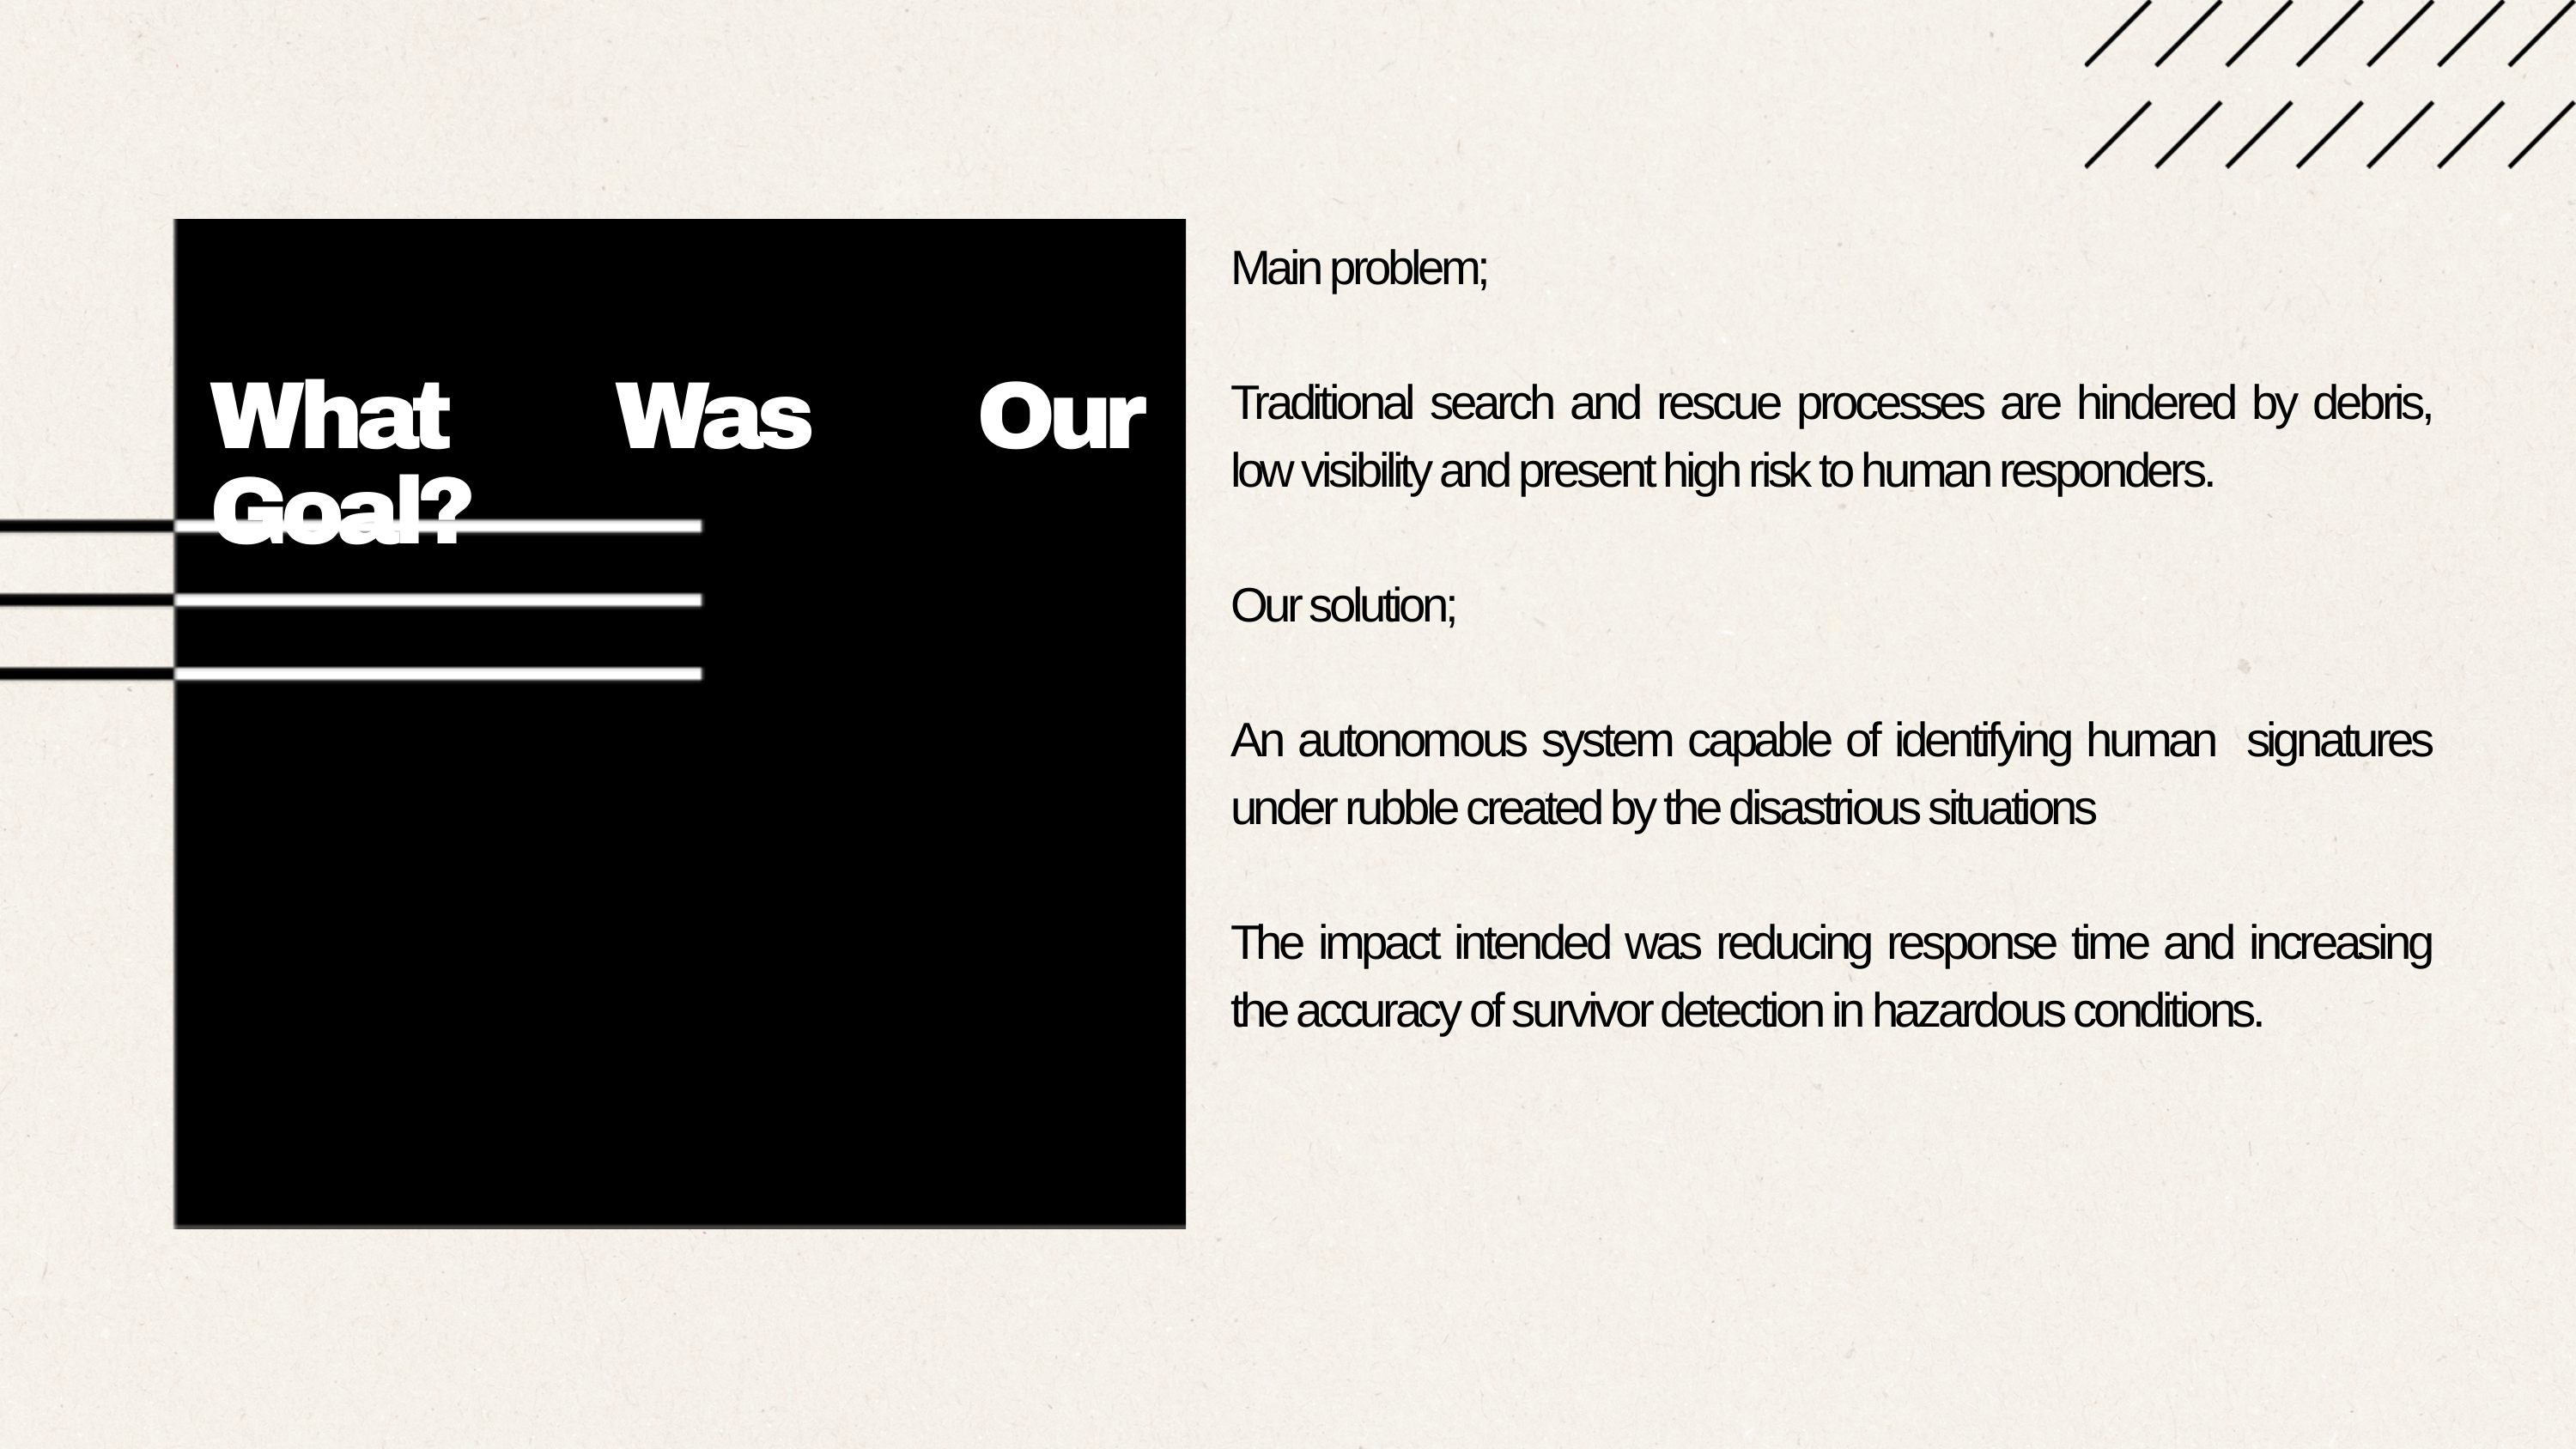

Main problem;

Traditional search and rescue processes are hindered by debris, low visibility and present high risk to human responders.

Our solution;

An autonomous system capable of identifying human  signatures under rubble created by the disastrious situations

The impact intended was reducing response time and increasing the accuracy of survivor detection in hazardous conditions.

What Was Our Goal?